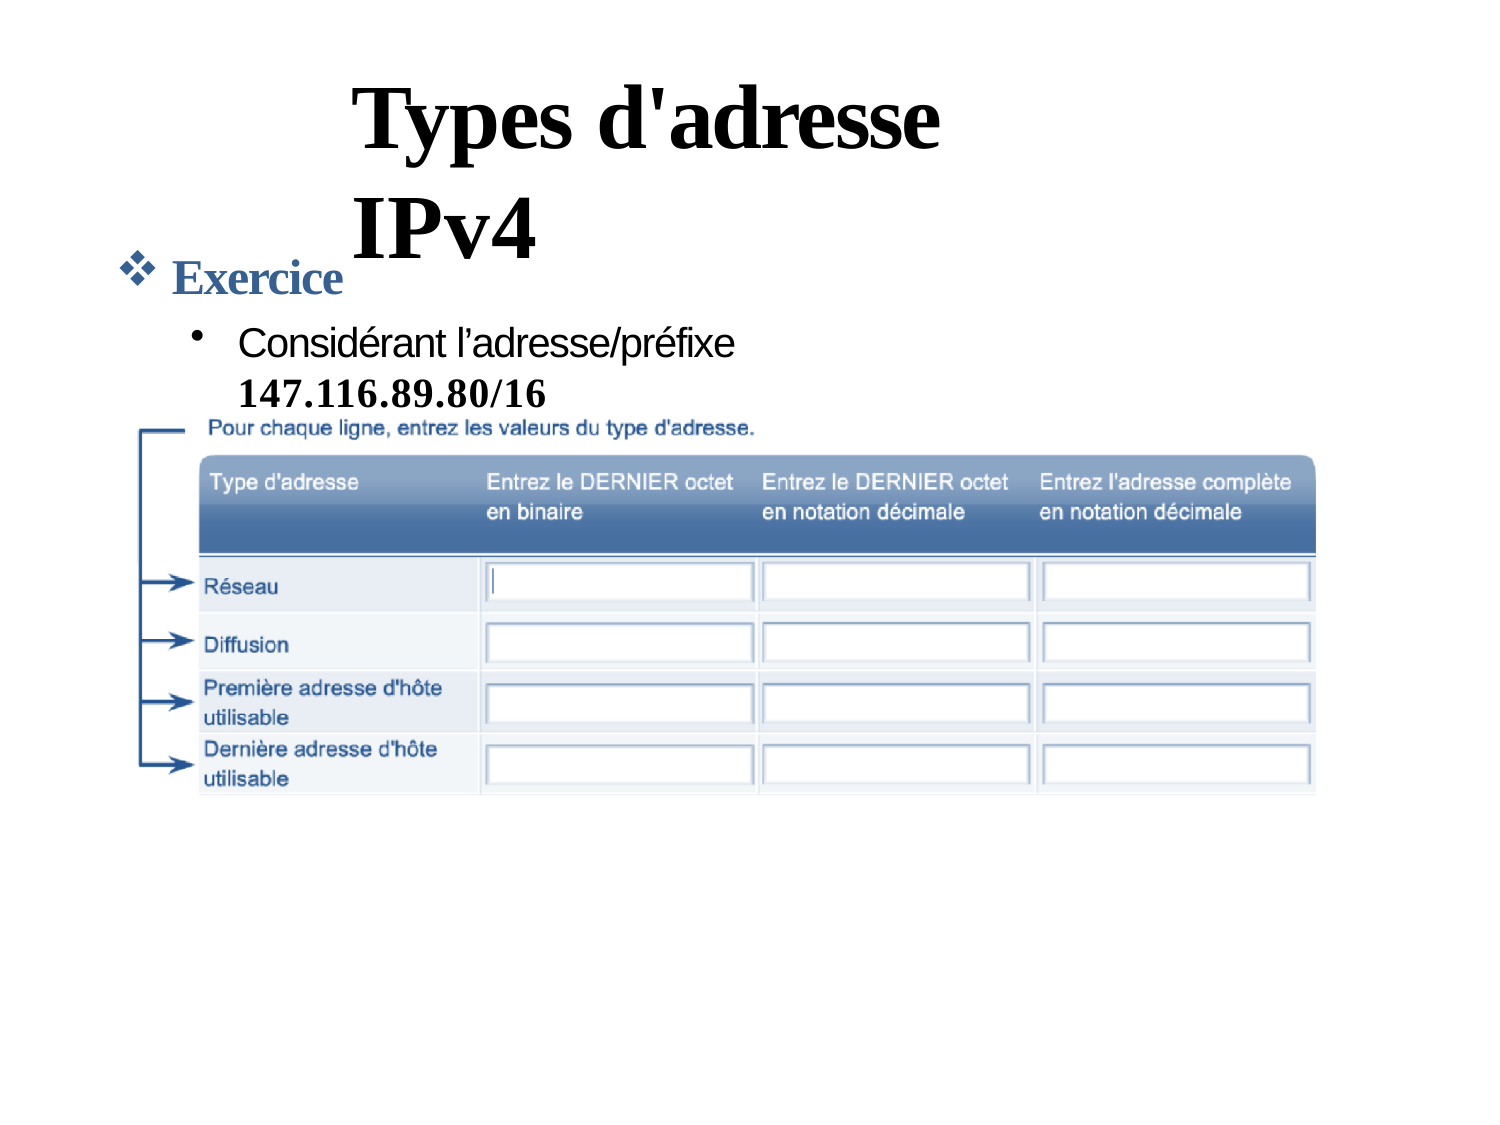

# Types d'adresse IPv4
Exercice
Considérant l’adresse/préfixe 147.116.89.80/16